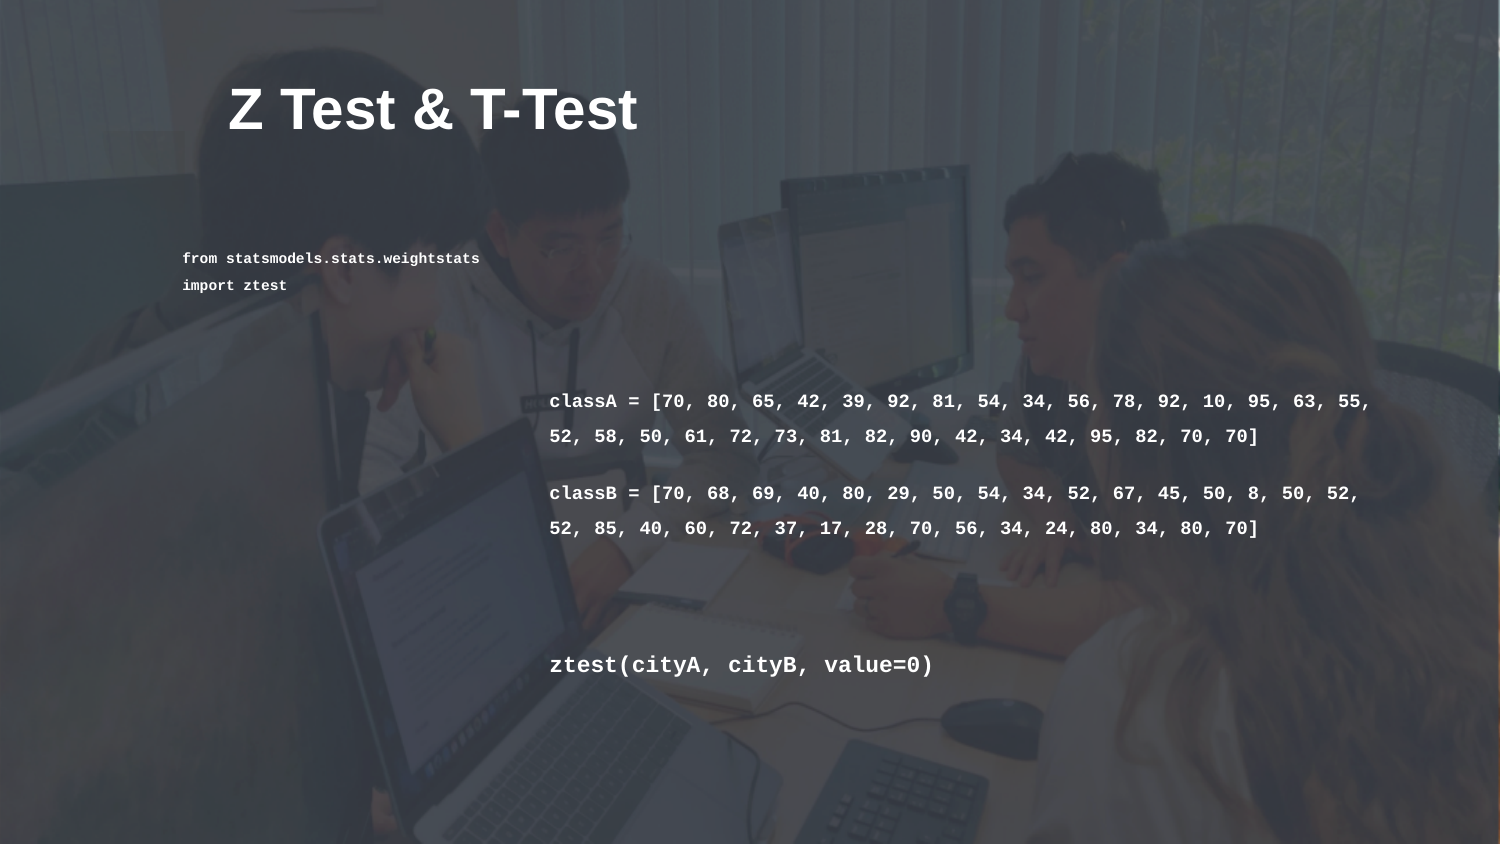

# Z Test & T-Test
| from statsmodels.stats.weightstats import ztest |  |
| --- | --- |
|  | classA = [70, 80, 65, 42, 39, 92, 81, 54, 34, 56, 78, 92, 10, 95, 63, 55, 52, 58, 50, 61, 72, 73, 81, 82, 90, 42, 34, 42, 95, 82, 70, 70] |
|  | classB = [70, 68, 69, 40, 80, 29, 50, 54, 34, 52, 67, 45, 50, 8, 50, 52, 52, 85, 40, 60, 72, 37, 17, 28, 70, 56, 34, 24, 80, 34, 80, 70] |
|  |  |
|  | ztest(cityA, cityB, value=0) |